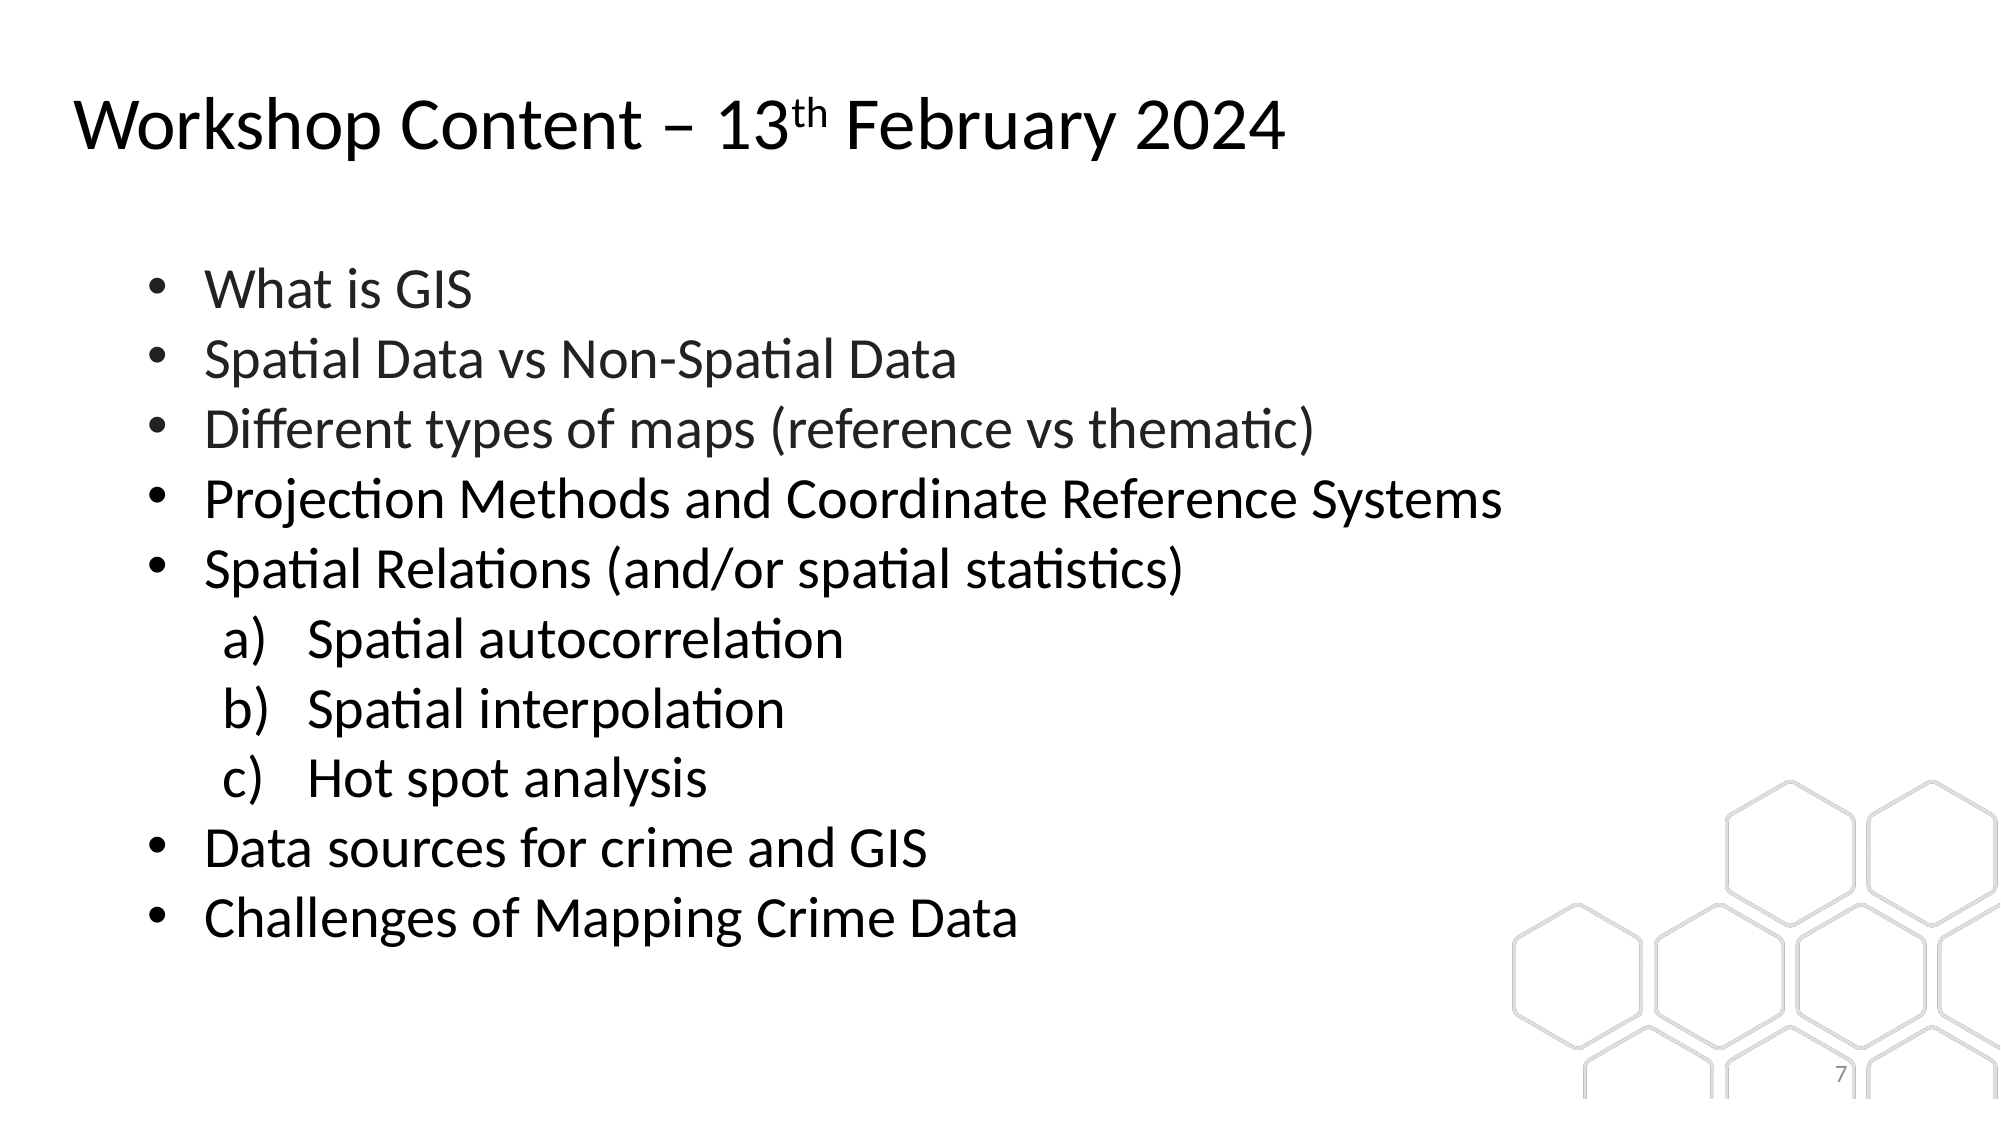

# Workshop Content – 13th February 2024
What is GIS
Spatial Data vs Non-Spatial Data
Different types of maps (reference vs thematic)
Projection Methods and Coordinate Reference Systems
Spatial Relations (and/or spatial statistics)
Spatial autocorrelation
Spatial interpolation
Hot spot analysis
Data sources for crime and GIS
Challenges of Mapping Crime Data

7